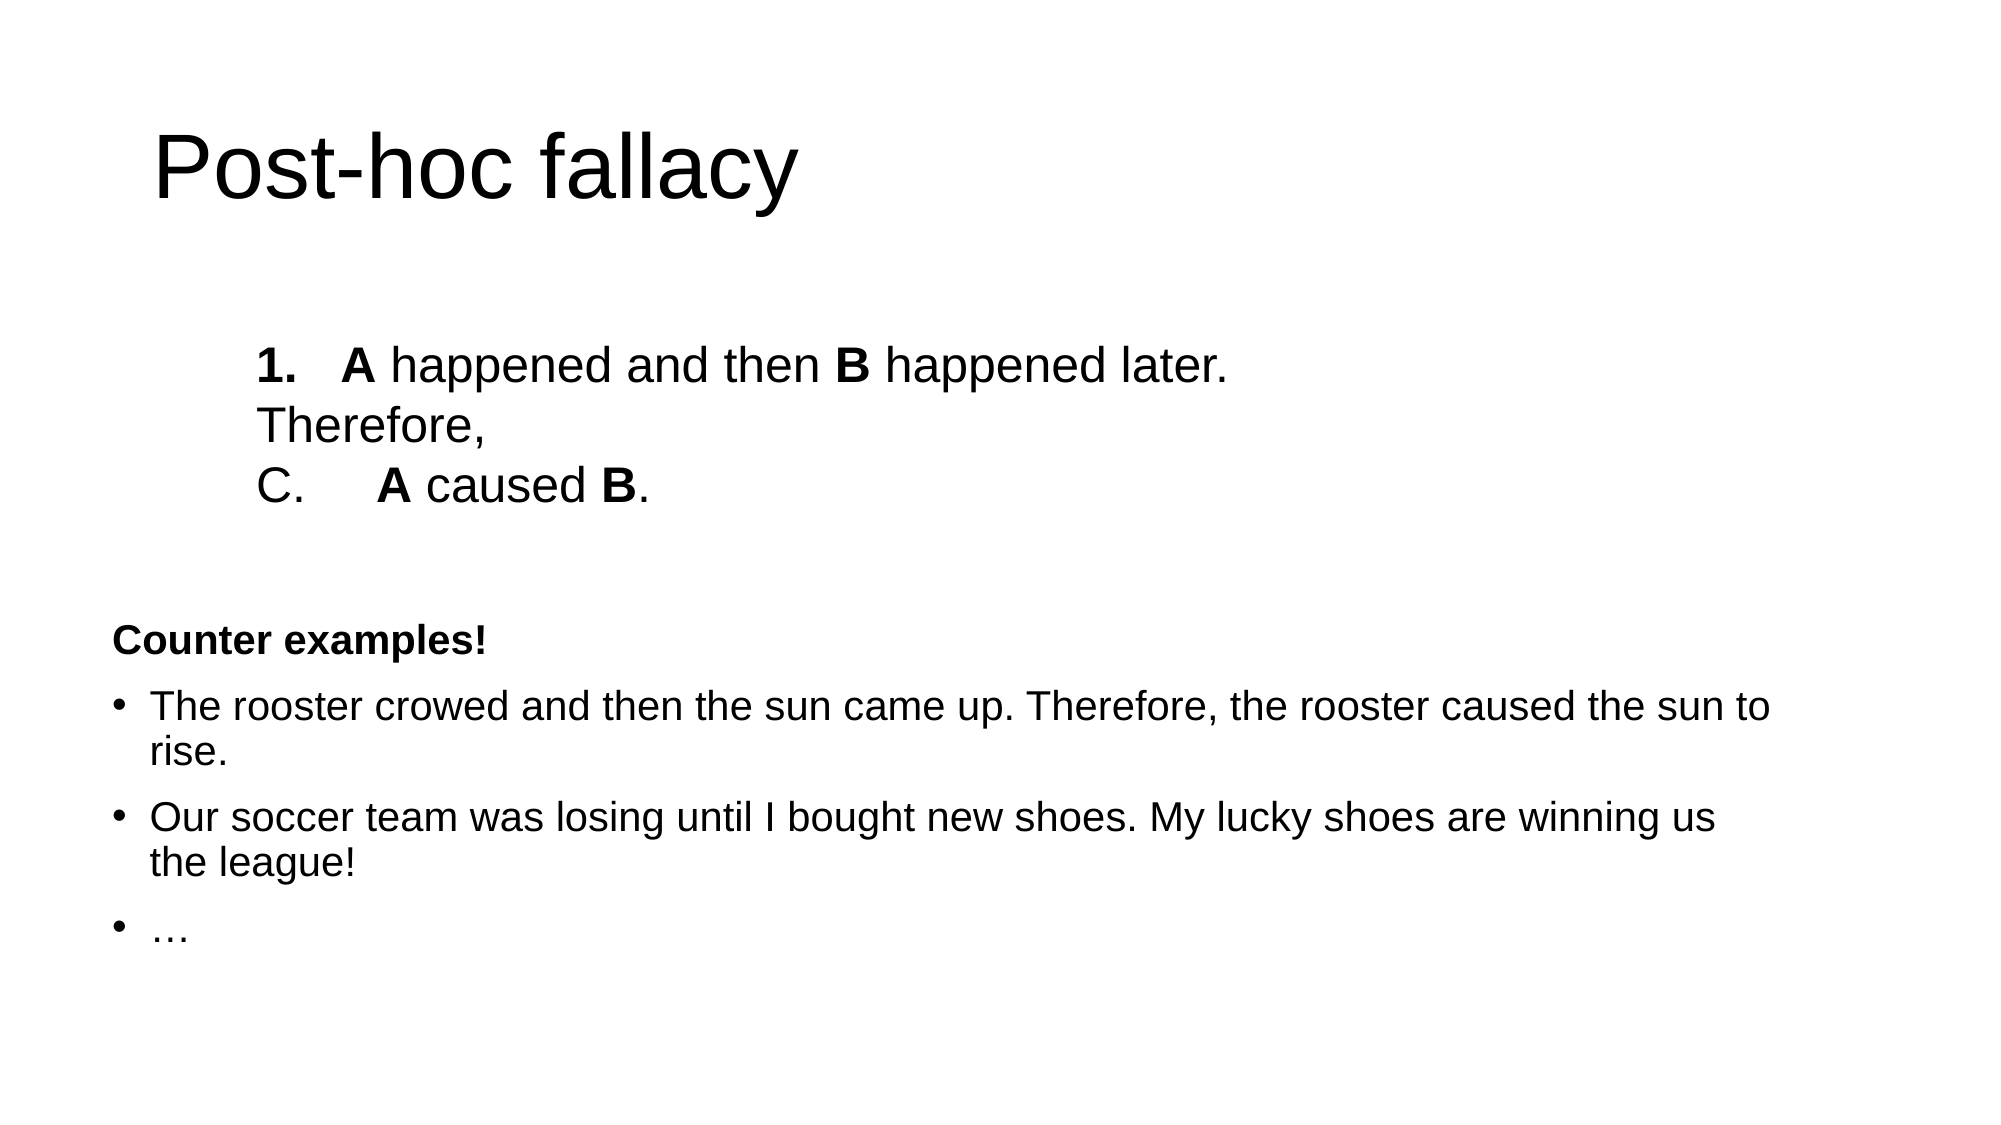

# Post-hoc fallacy

A happened and then B happened later.
Therefore,
C.     A caused B.

Counter examples!
The rooster crowed and then the sun came up. Therefore, the rooster caused the sun to rise.
Our soccer team was losing until I bought new shoes. My lucky shoes are winning us the league!
…